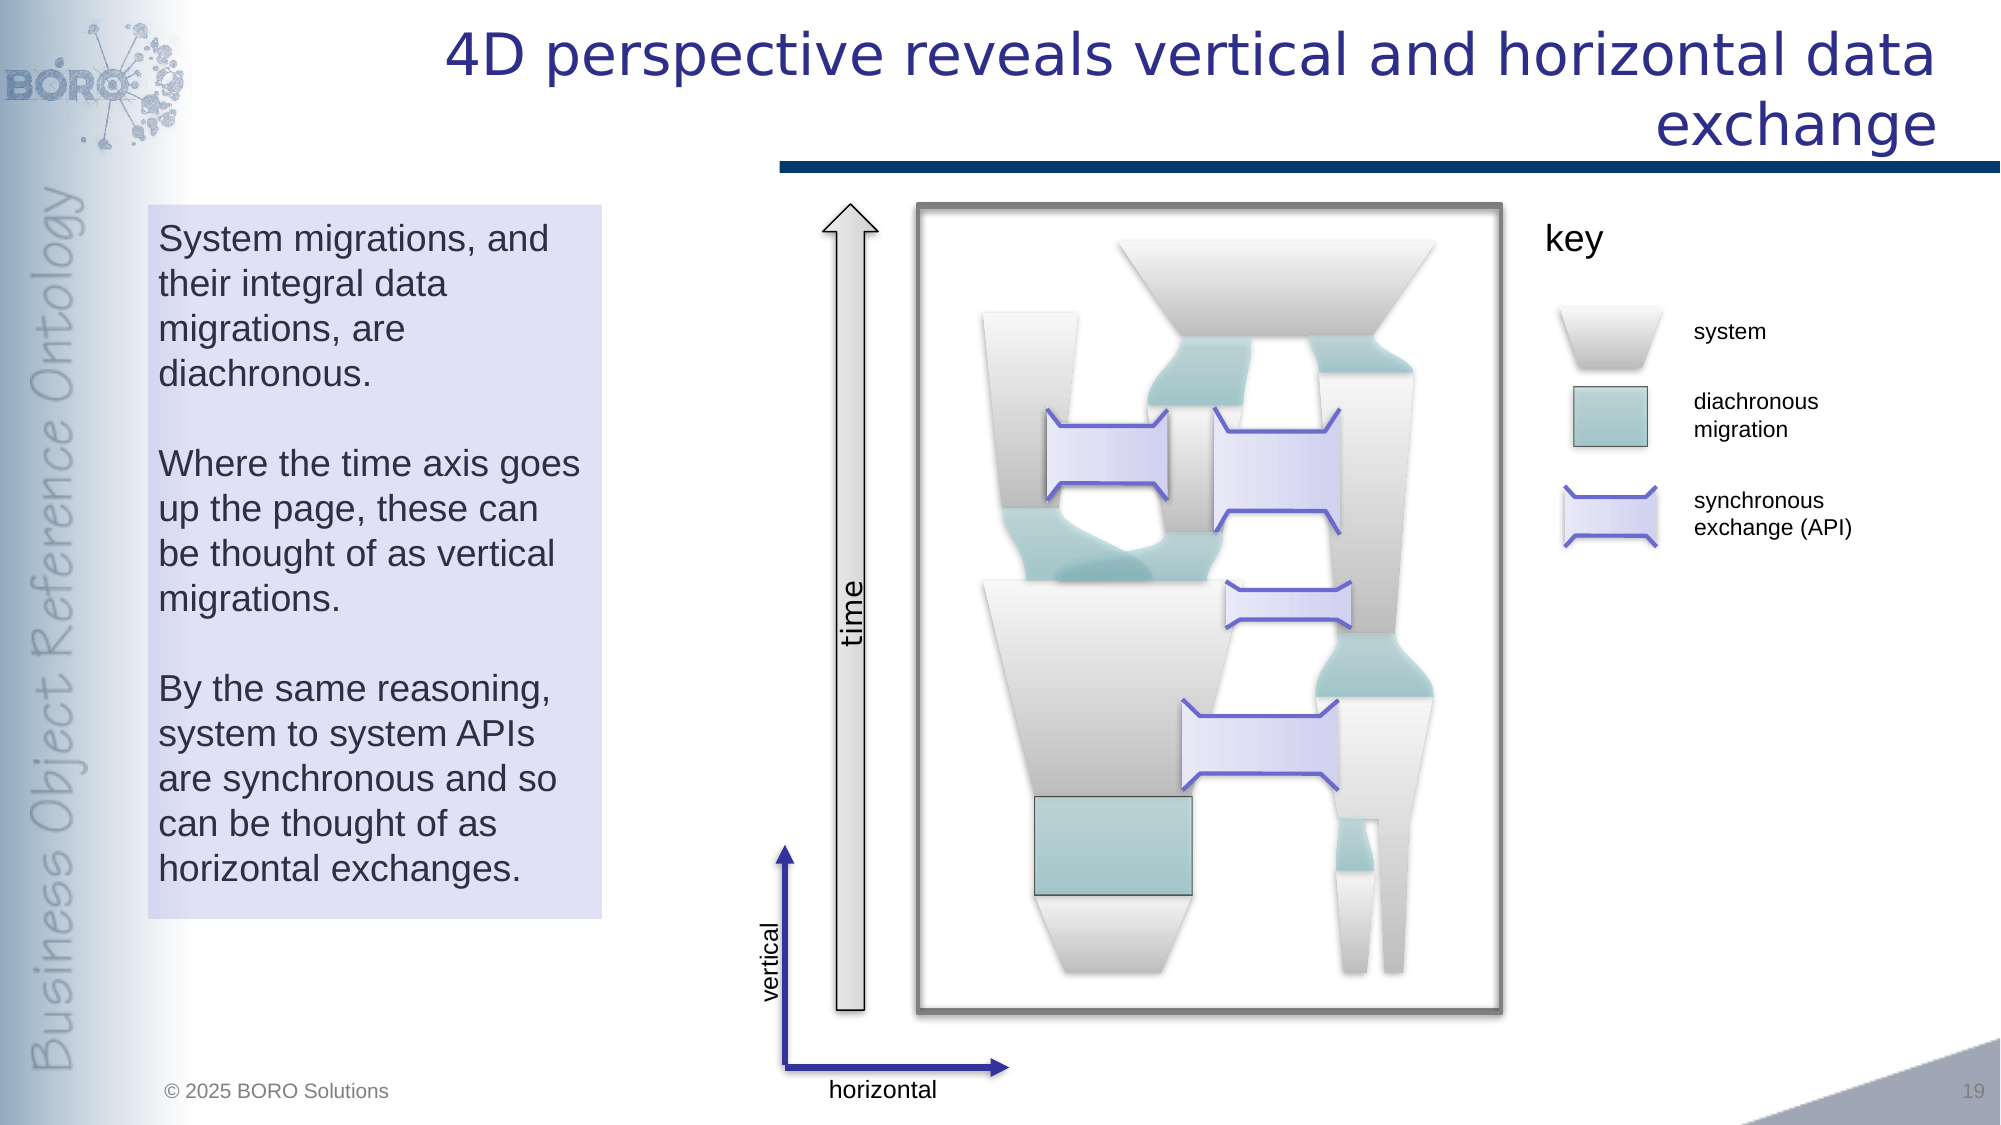

# 4D perspective reveals vertical and horizontal data exchange

System migrations, and their integral data migrations, are diachronous.

Where the time axis goes up the page, these can be thought of as vertical migrations.

By the same reasoning, system to system APIs are synchronous and so can be thought of as horizontal exchanges.
key

system

diachronous migration

synchronous exchange (API)

time

vertical
horizontal
19